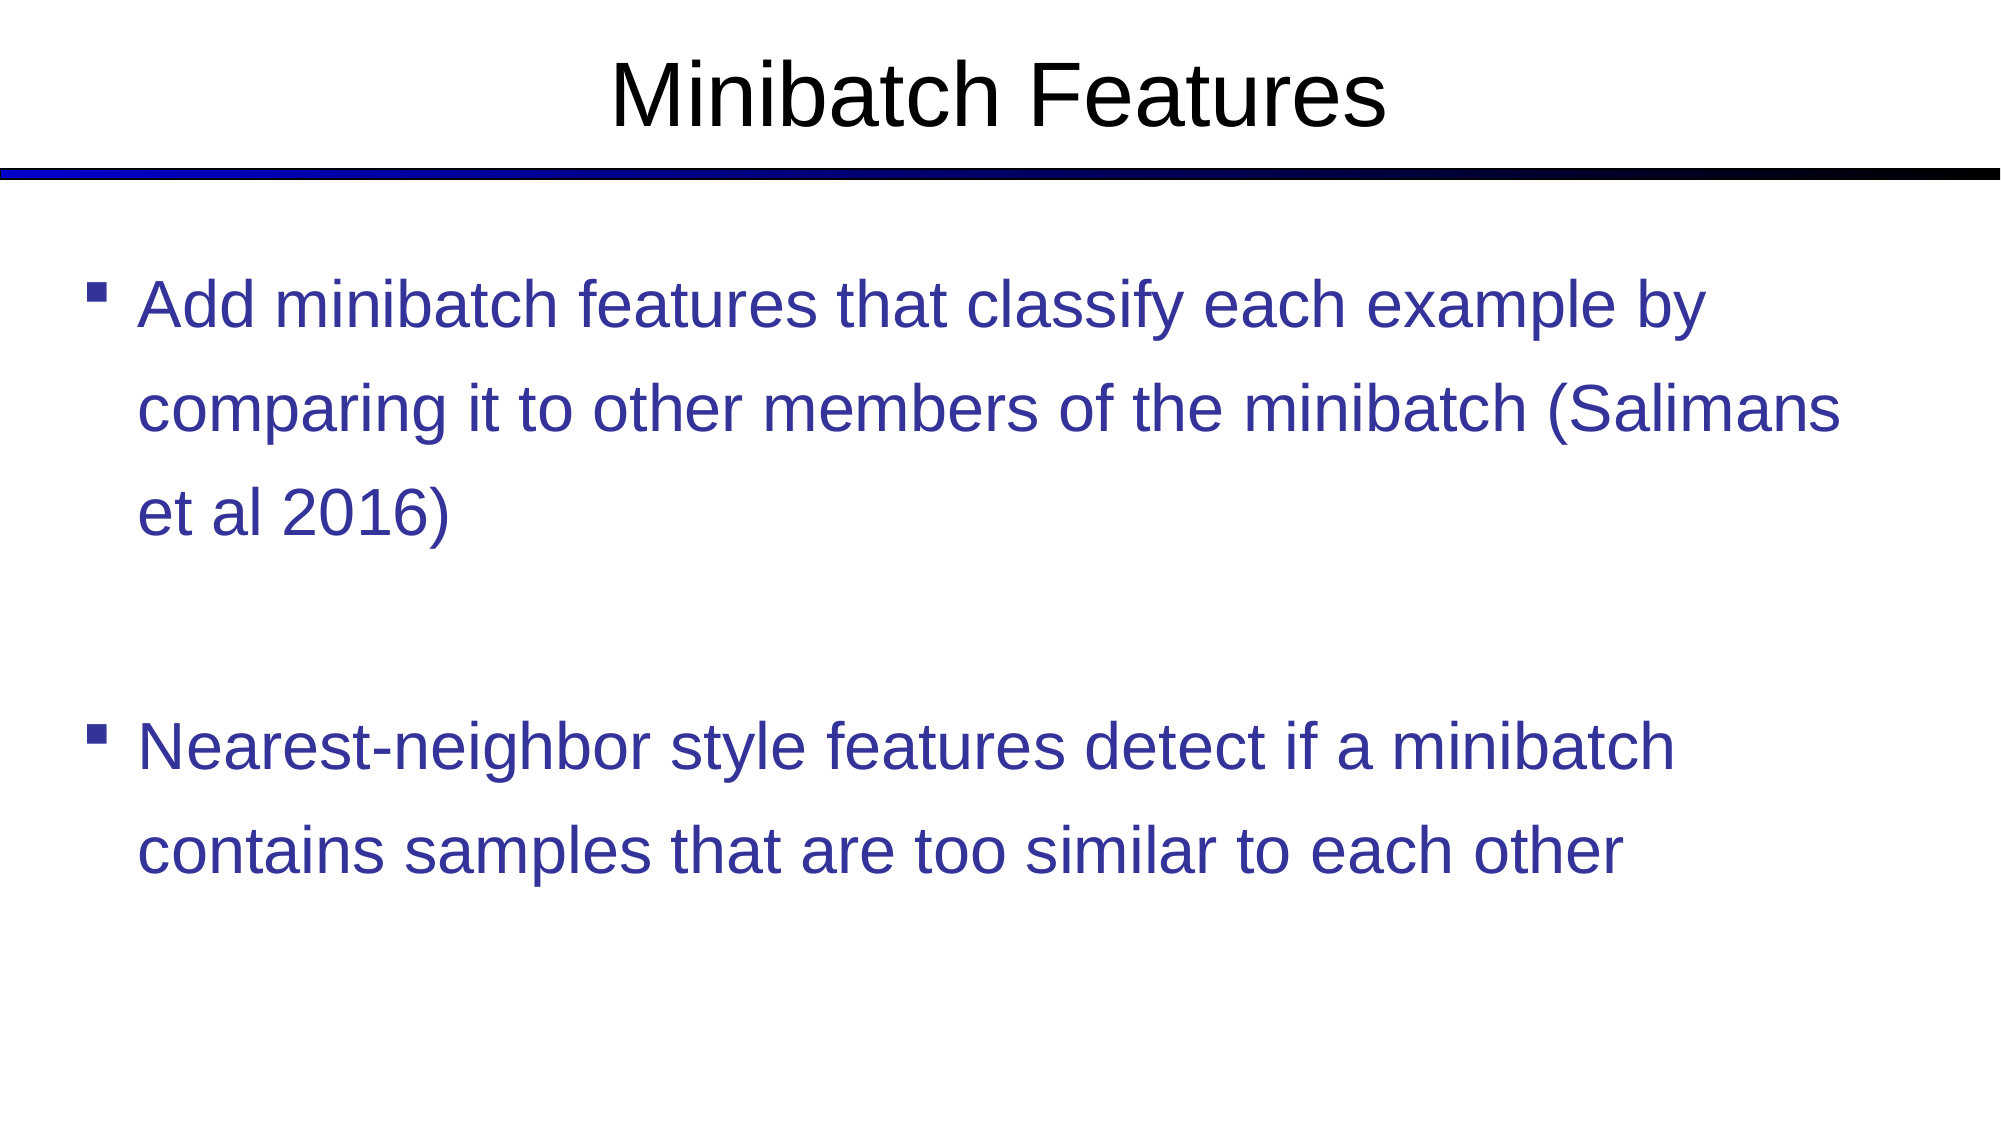

# Minibatch Features
Add minibatch features that classify each example by comparing it to other members of the minibatch (Salimans et al 2016)

Nearest-neighbor style features detect if a minibatch contains samples that are too similar to each other